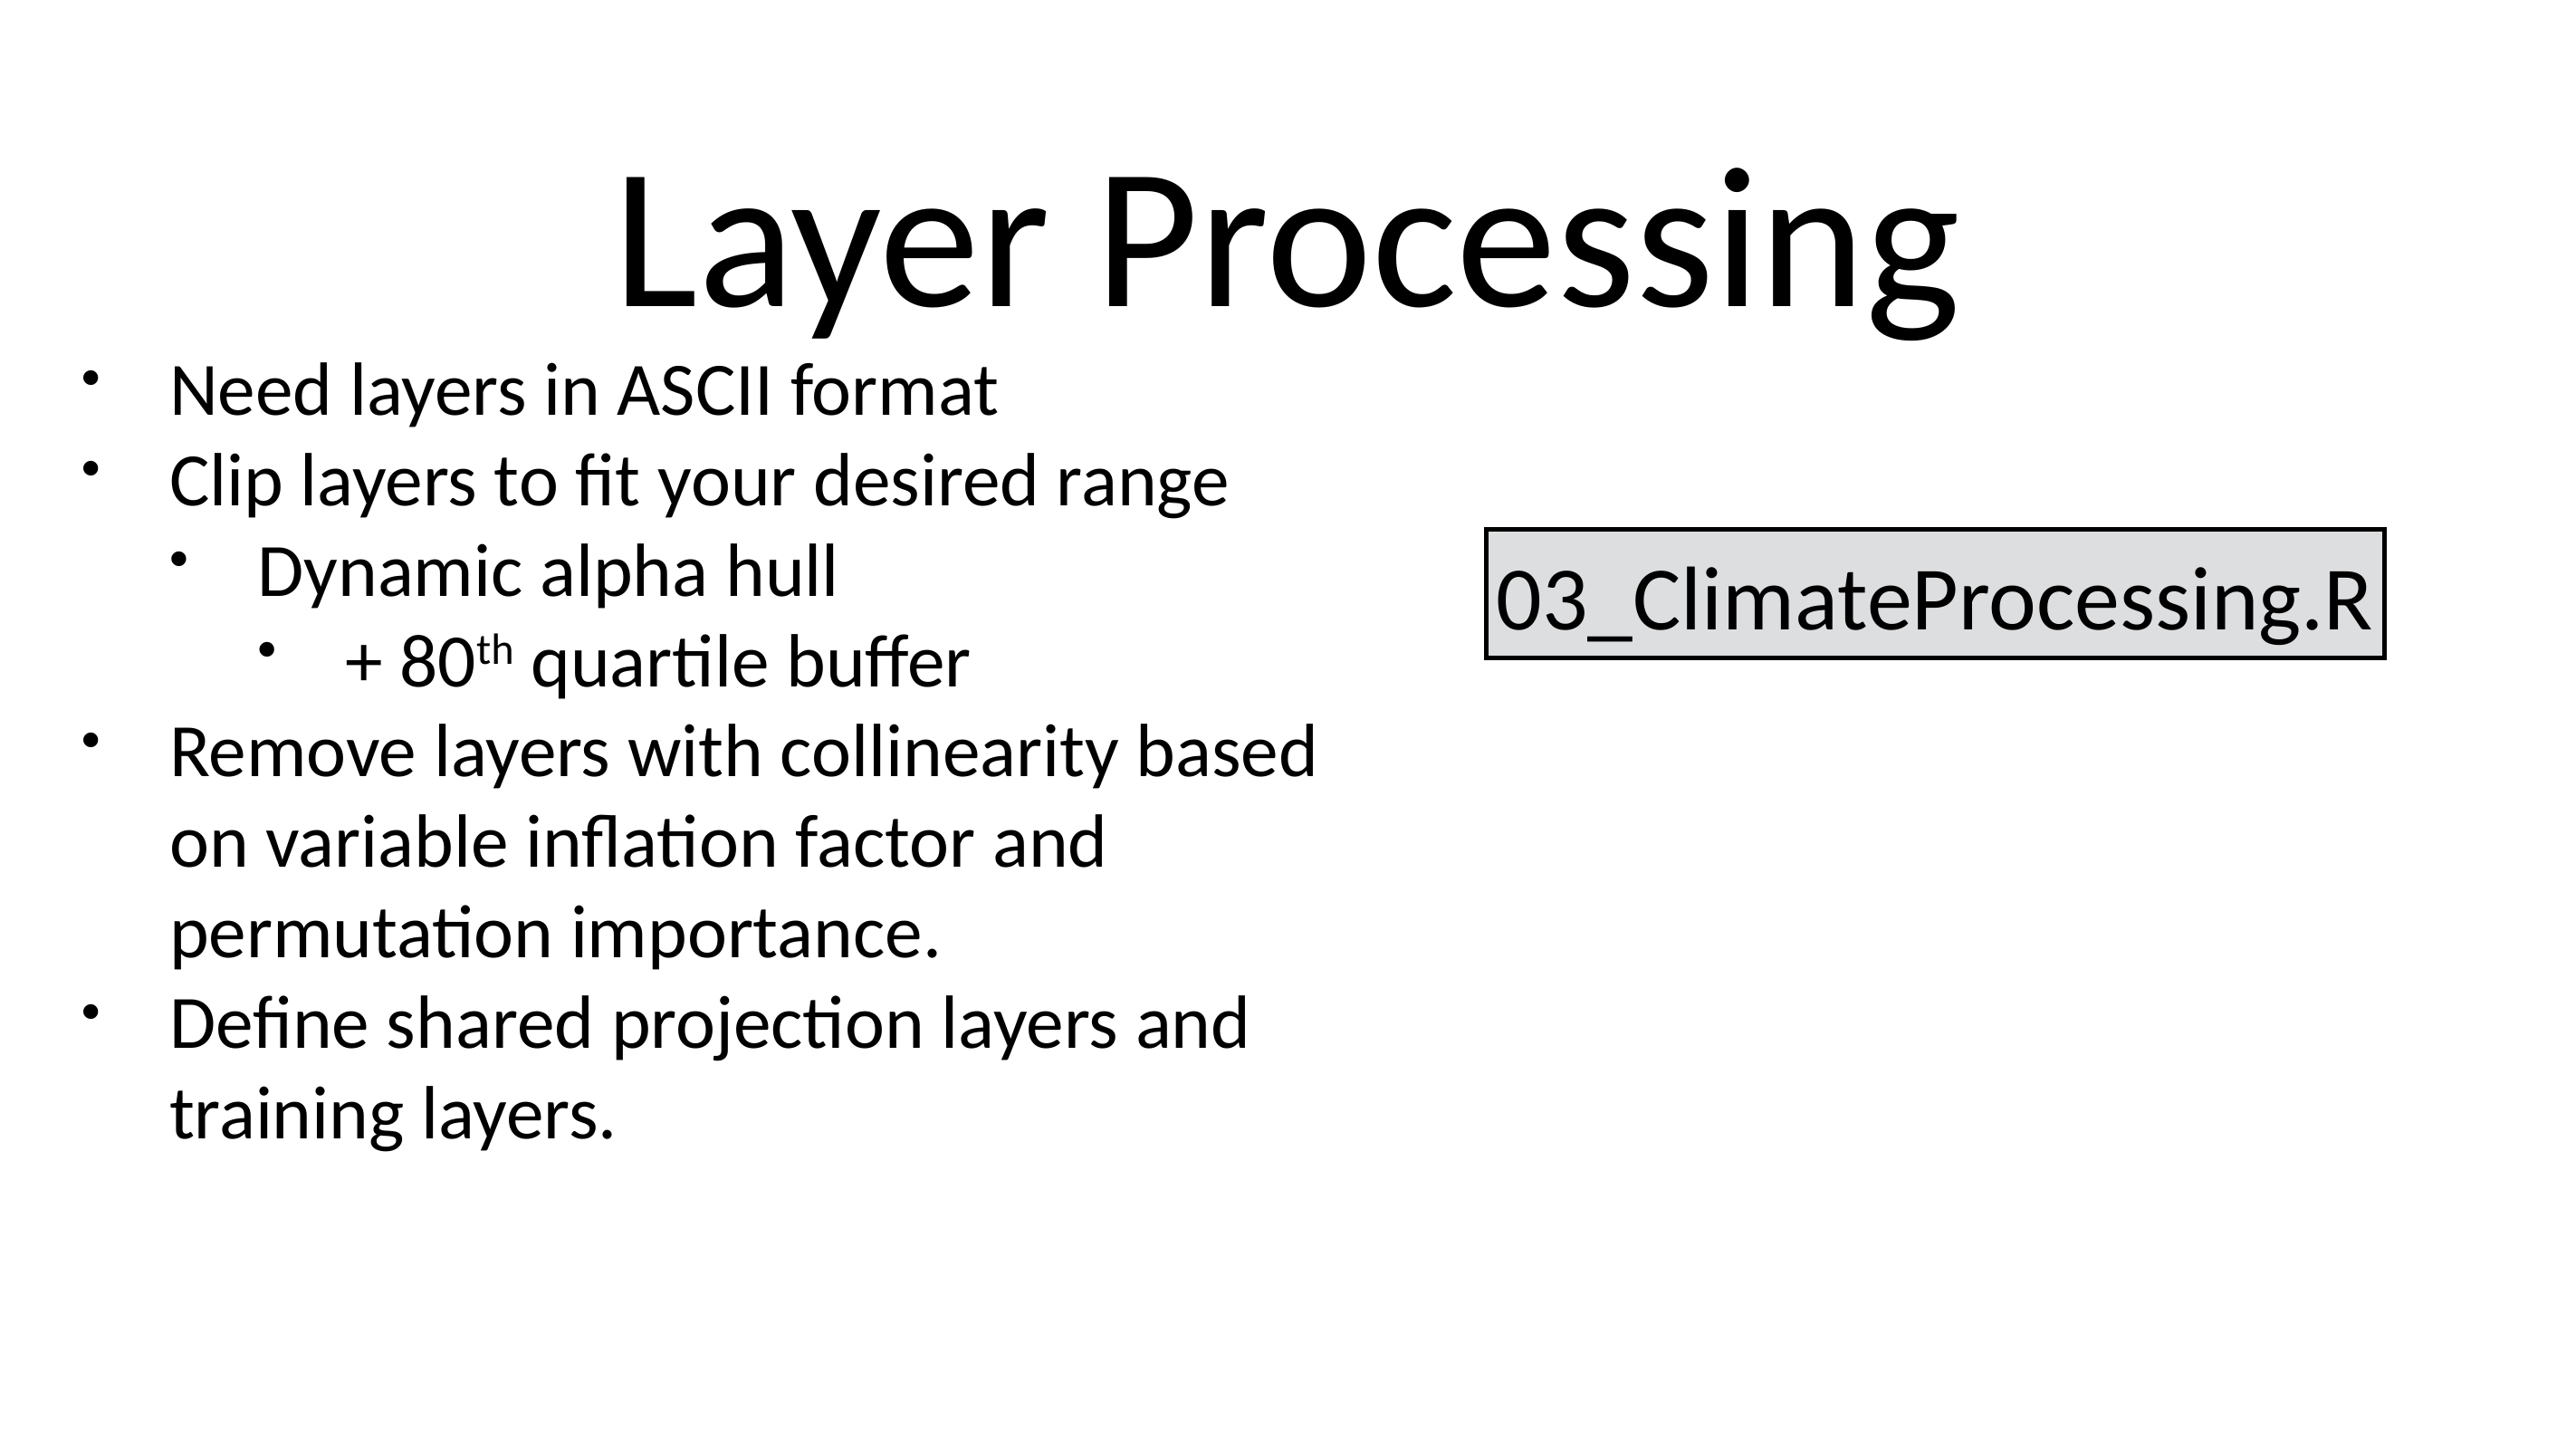

# Layer Processing
Need layers in ASCII format
Clip layers to fit your desired range
Dynamic alpha hull
+ 80th quartile buffer
Remove layers with collinearity based on variable inflation factor and permutation importance.
Define shared projection layers and training layers.
03_ClimateProcessing.R